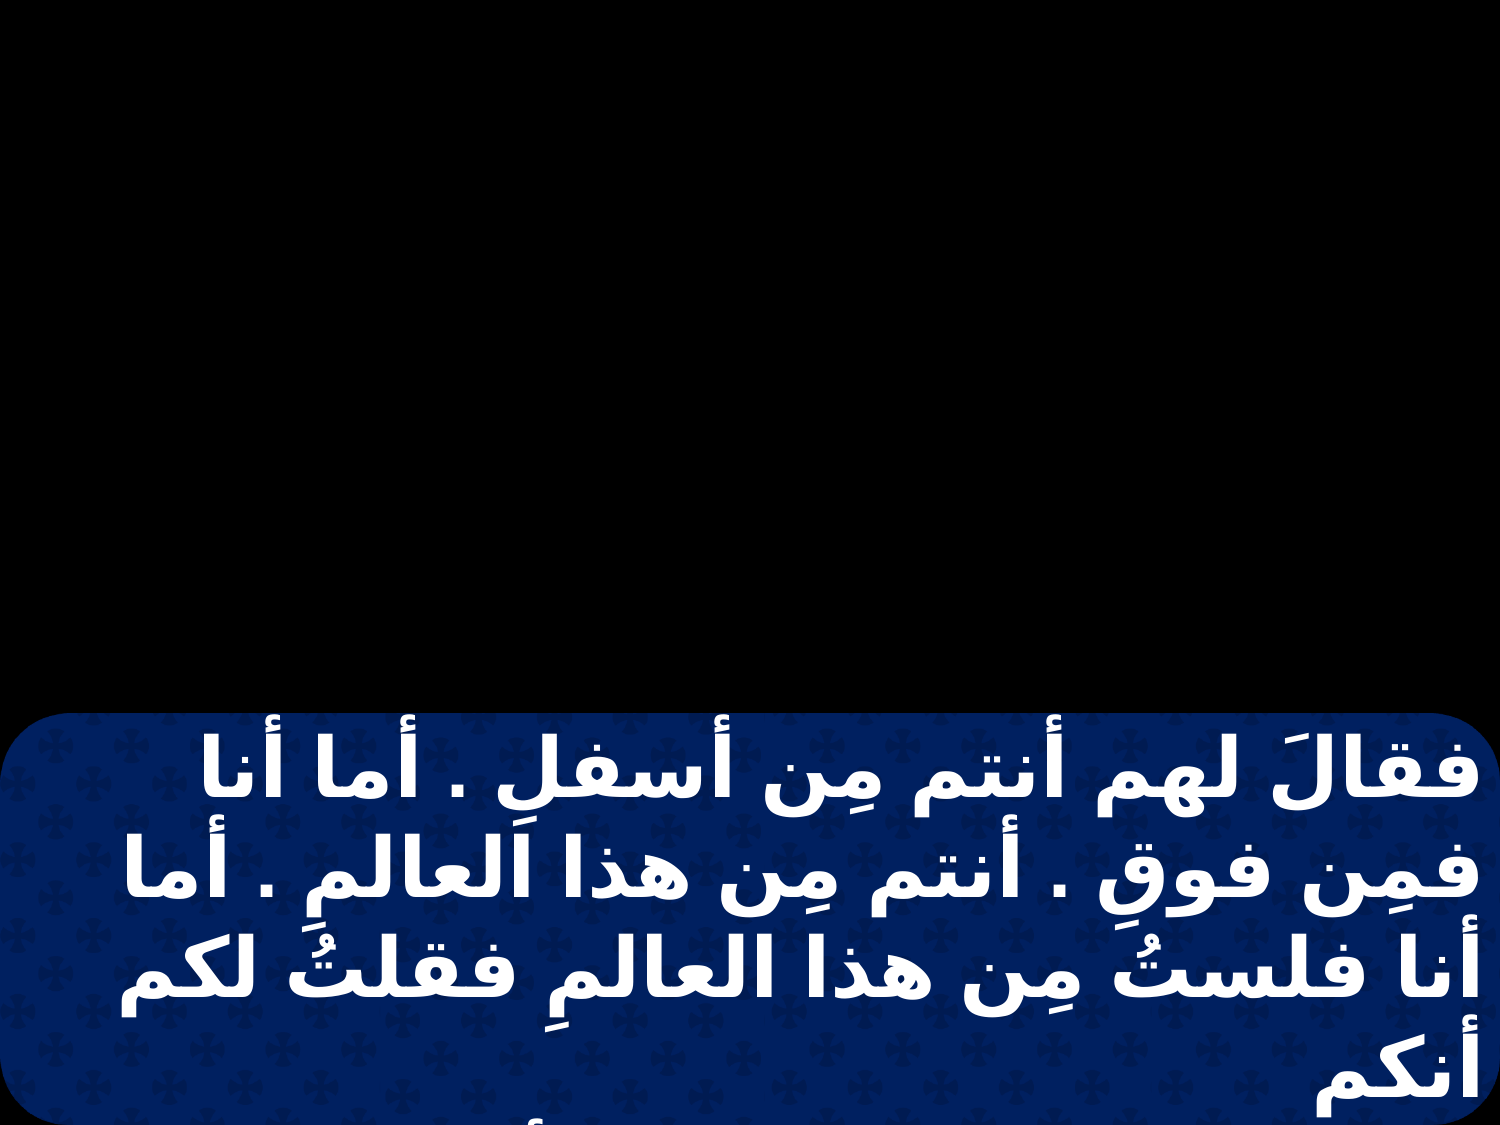

فقالَ لهم أنتم مِن أسفلِ . أما أنا فمِن فوقِ . أنتم مِن هذا العالمِ . أما أنا فلستُ مِن هذا العالمِ فقلتُ لكم أنكم
تموتونَ في خطاياكم . لأنكم إنْ لم تؤمنوا إني أنا هوَ تموتونَ في خطاياكم . فقالوا لهُ مَن أنت.